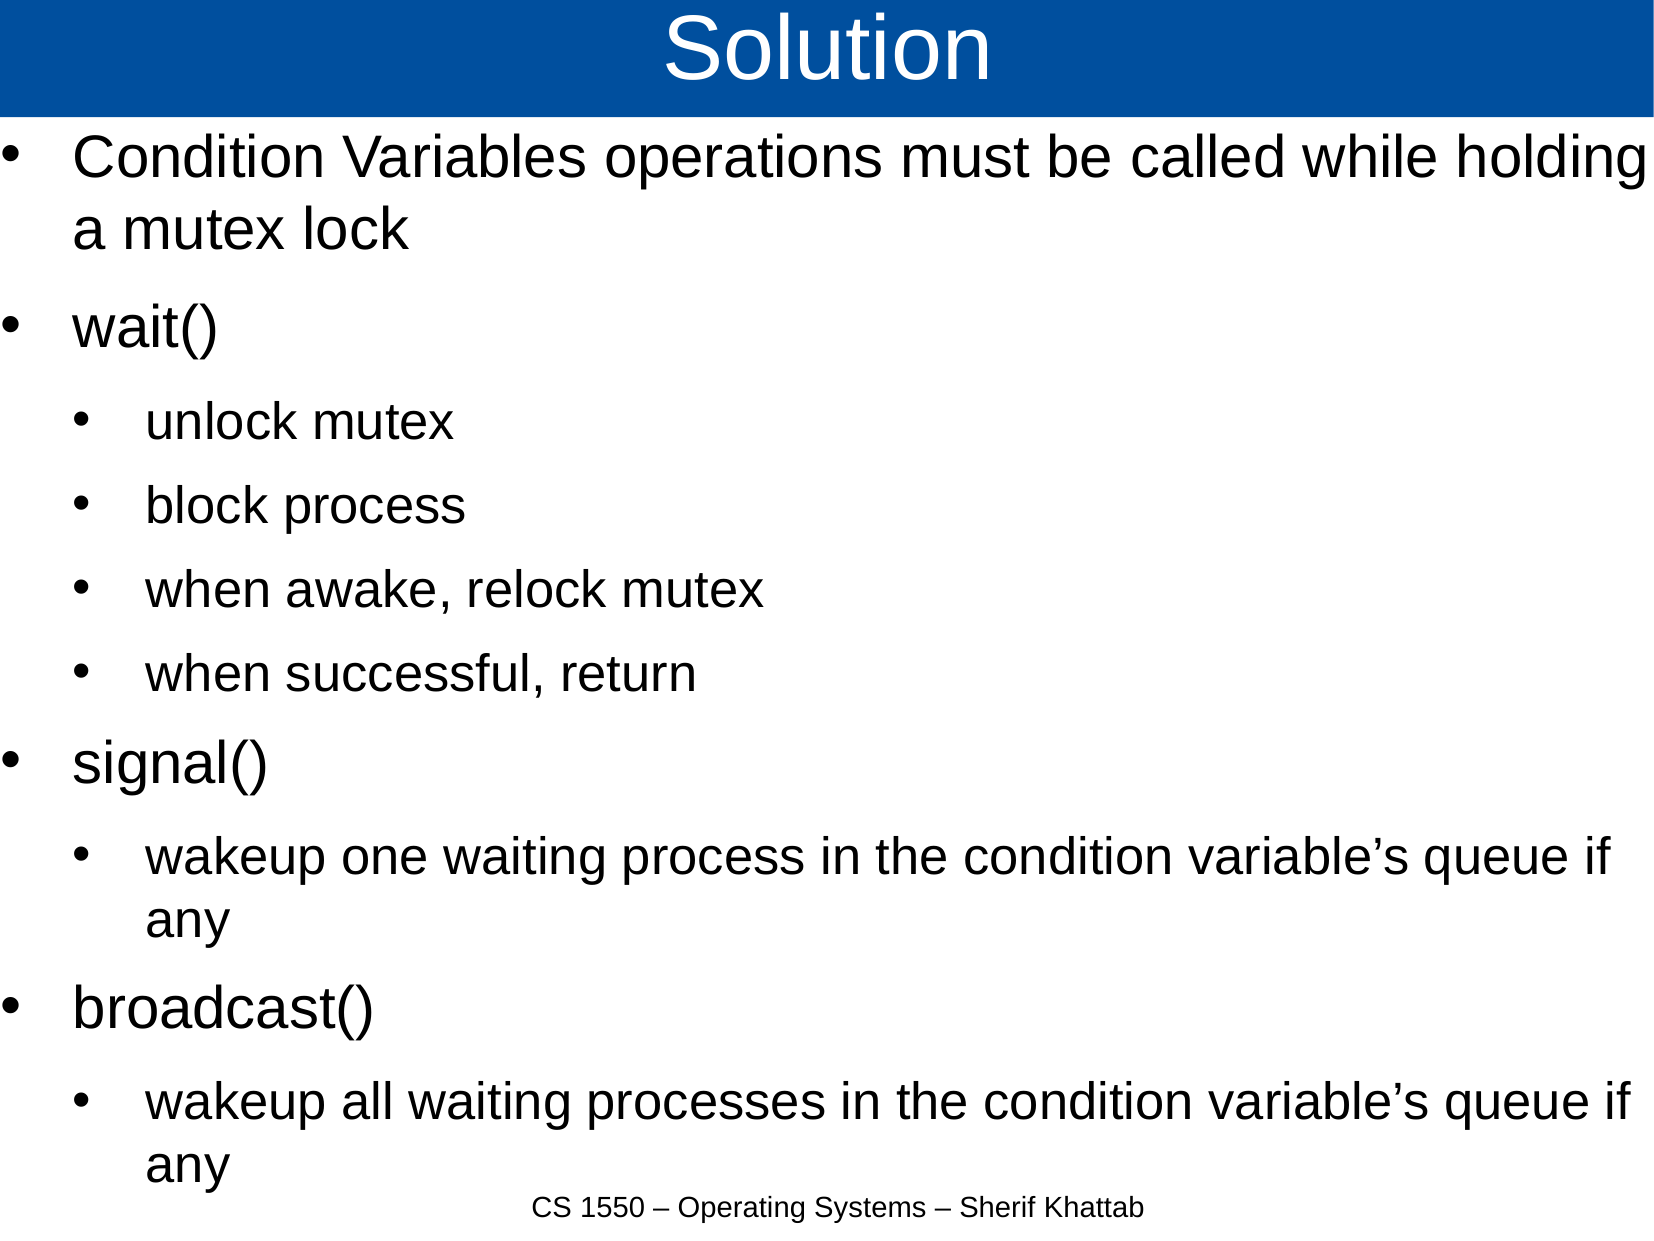

# Solution
Condition Variables operations must be called while holding a mutex lock
wait()
unlock mutex
block process
when awake, relock mutex
when successful, return
signal()
wakeup one waiting process in the condition variable’s queue if any
broadcast()
wakeup all waiting processes in the condition variable’s queue if any
CS 1550 – Operating Systems – Sherif Khattab